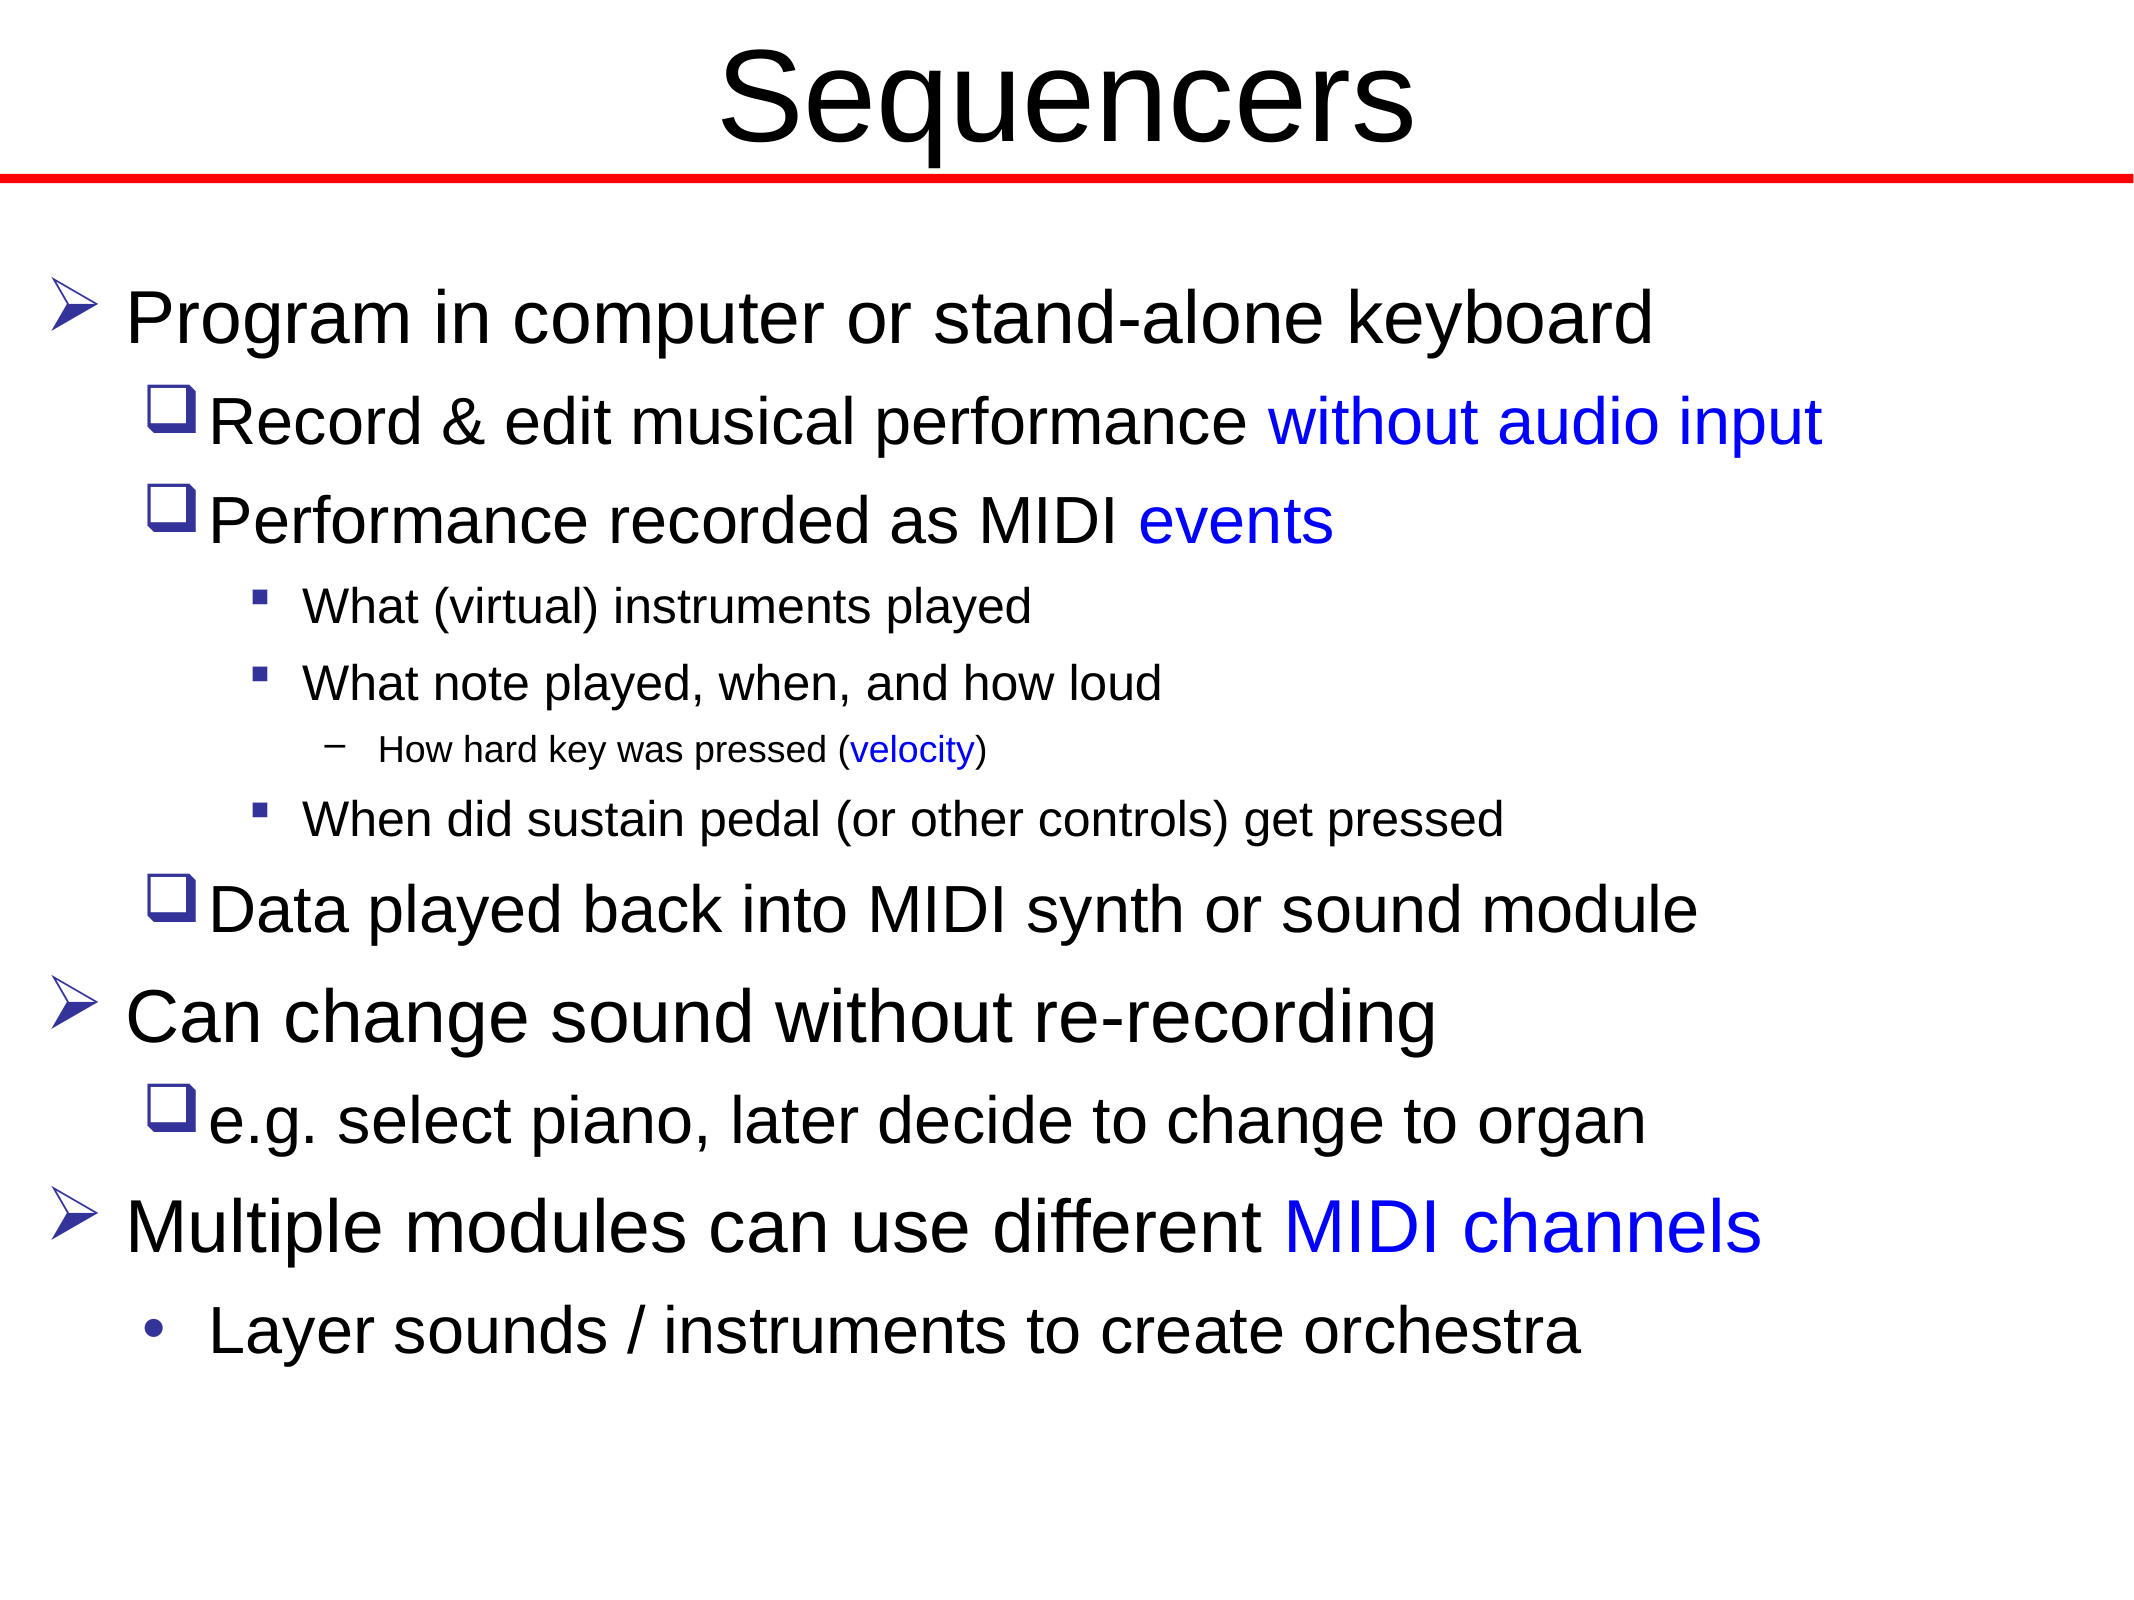

# Sequencers
Program in computer or stand-alone keyboard
Record & edit musical performance without audio input
Performance recorded as MIDI events
What (virtual) instruments played
What note played, when, and how loud
How hard key was pressed (velocity)
When did sustain pedal (or other controls) get pressed
Data played back into MIDI synth or sound module
Can change sound without re-recording
e.g. select piano, later decide to change to organ
Multiple modules can use different MIDI channels
Layer sounds / instruments to create orchestra